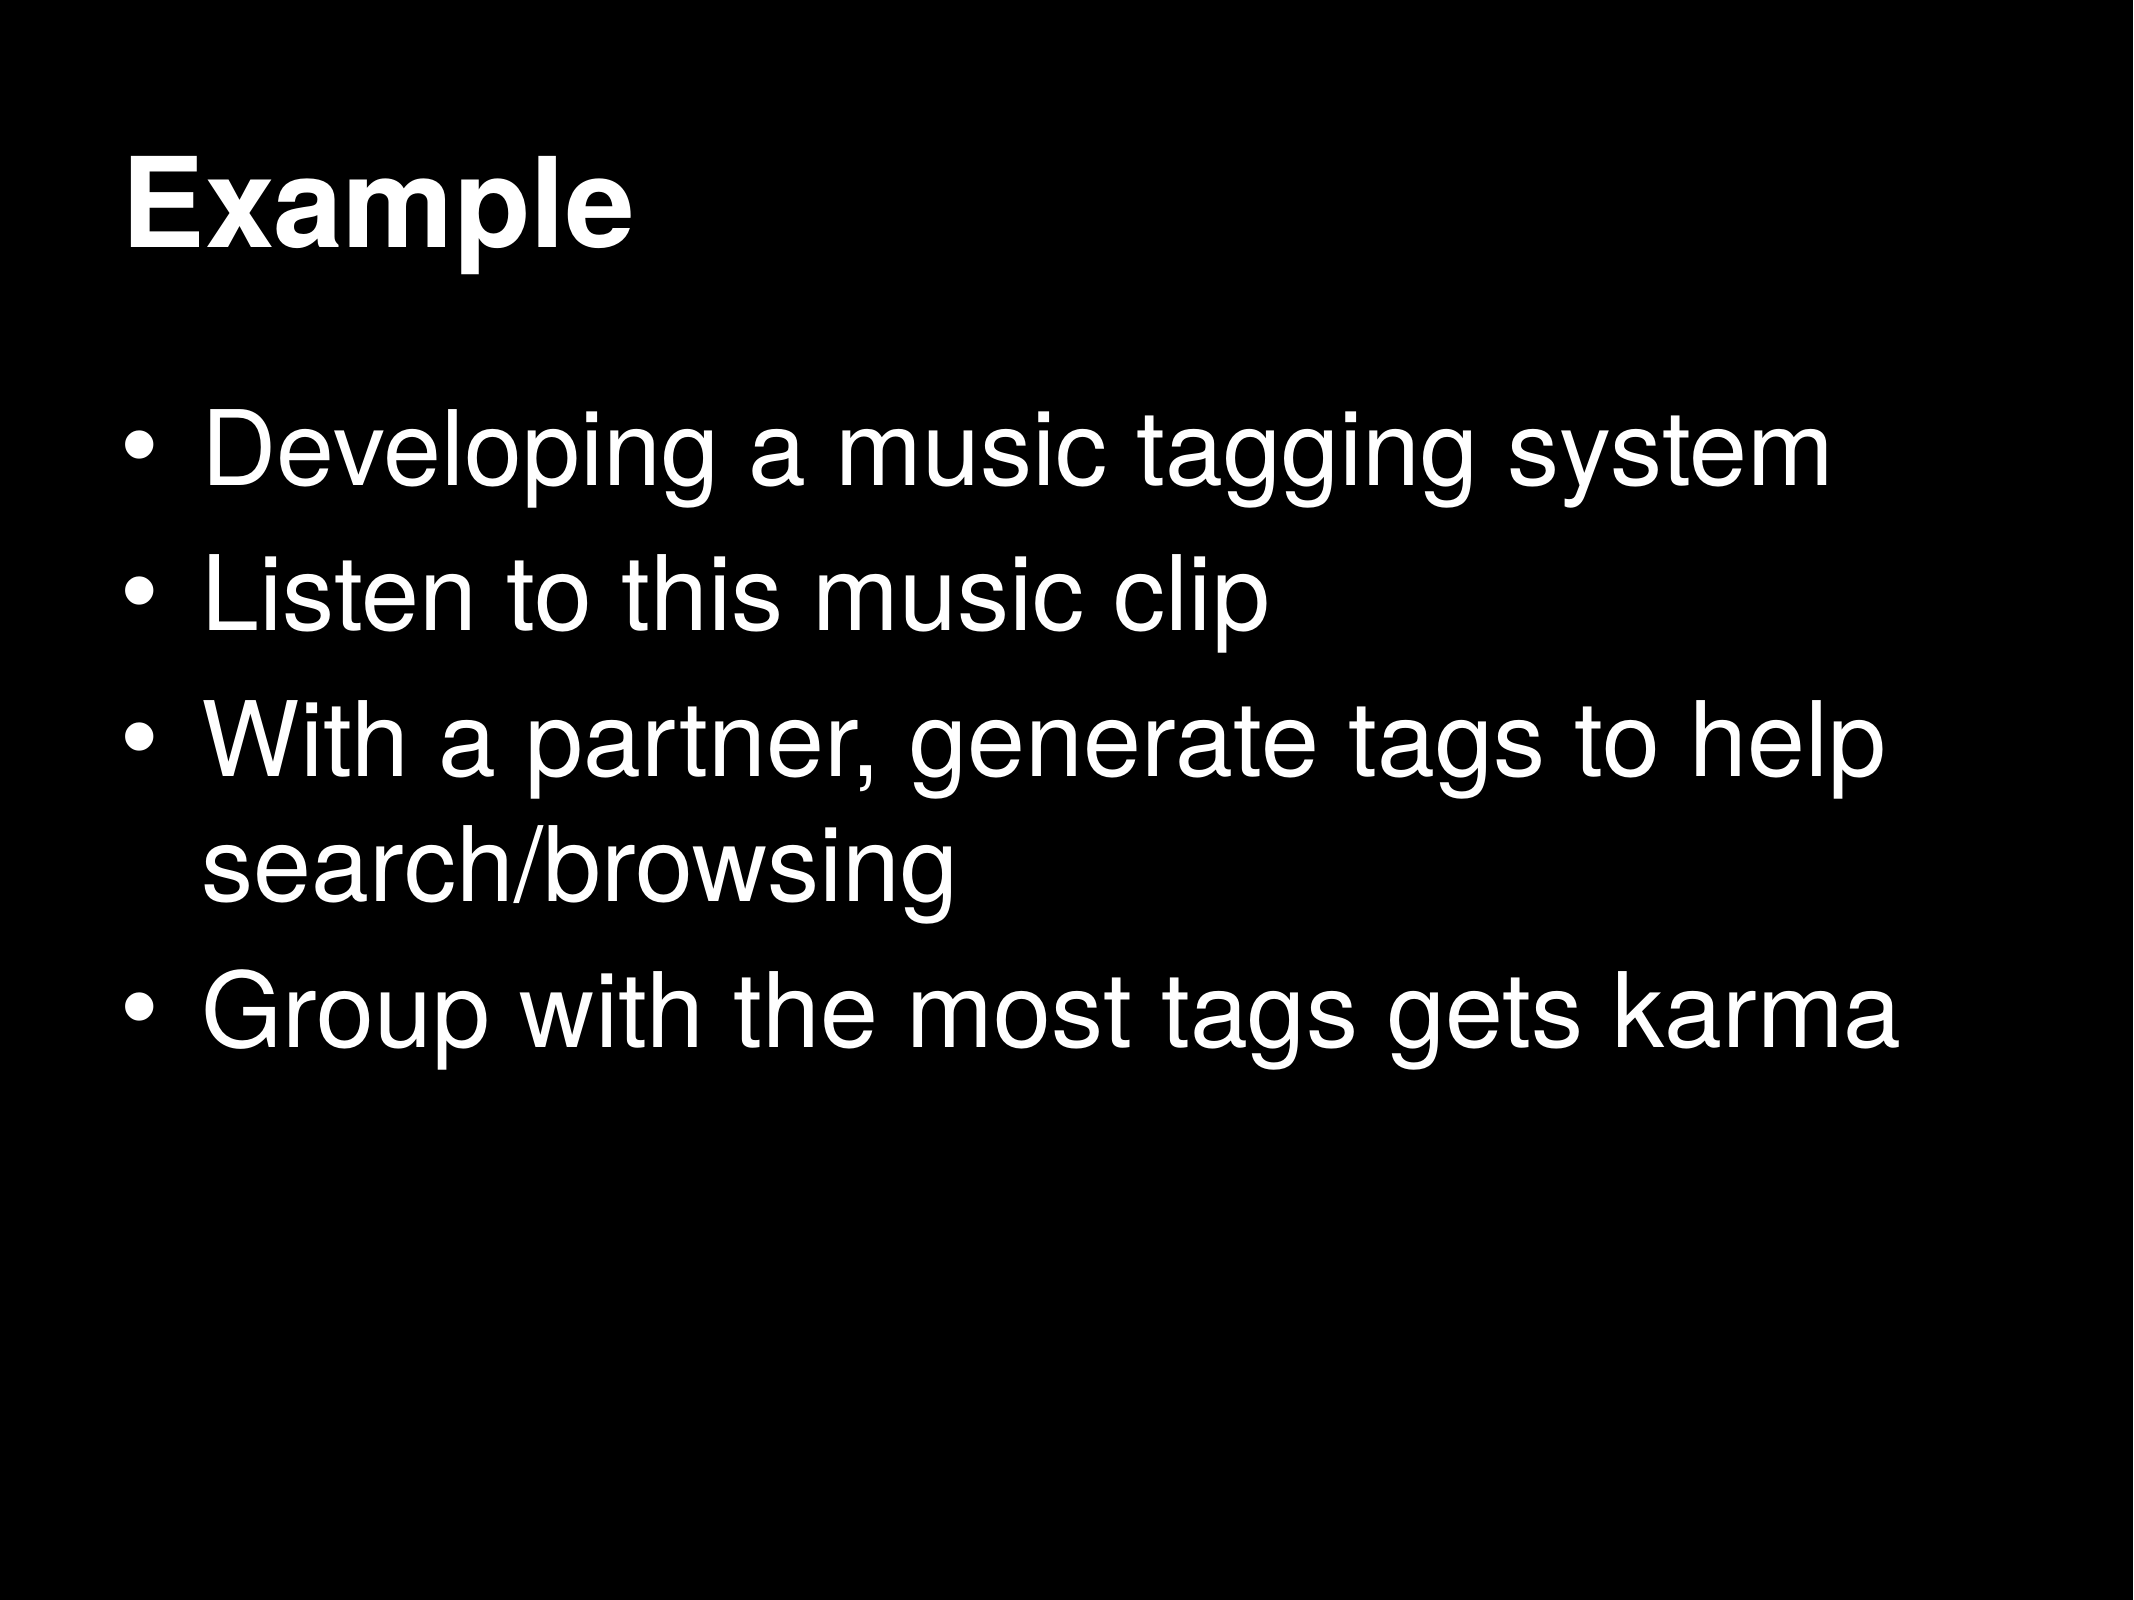

# Example
Developing a music tagging system
Listen to this music clip
With a partner, generate tags to help search/browsing
Group with the most tags gets karma